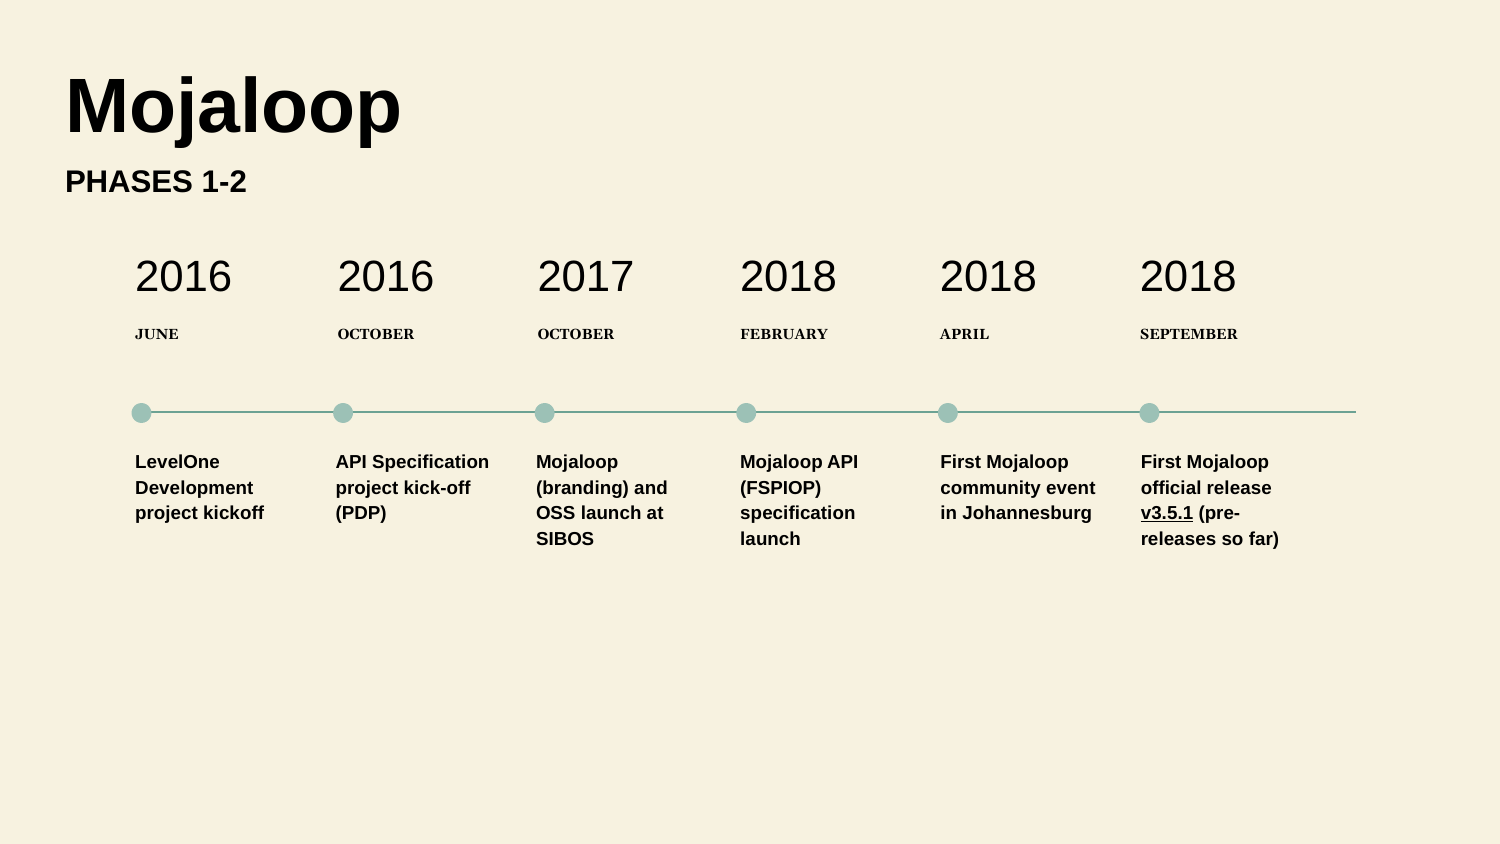

# Mojaloop
PHASES 1-2
2016
2016
2017
2018
2018
2018
JUNE
OCTOBER
OCTOBER
FEBRUARY
APRIL
SEPTEMBER

LevelOne Development project kickoff
API Specification project kick-off (PDP)
Mojaloop (branding) and OSS launch at SIBOS
Mojaloop API (FSPIOP) specification launch
First Mojaloop community event in Johannesburg
First Mojaloop official release v3.5.1 (pre-releases so far)